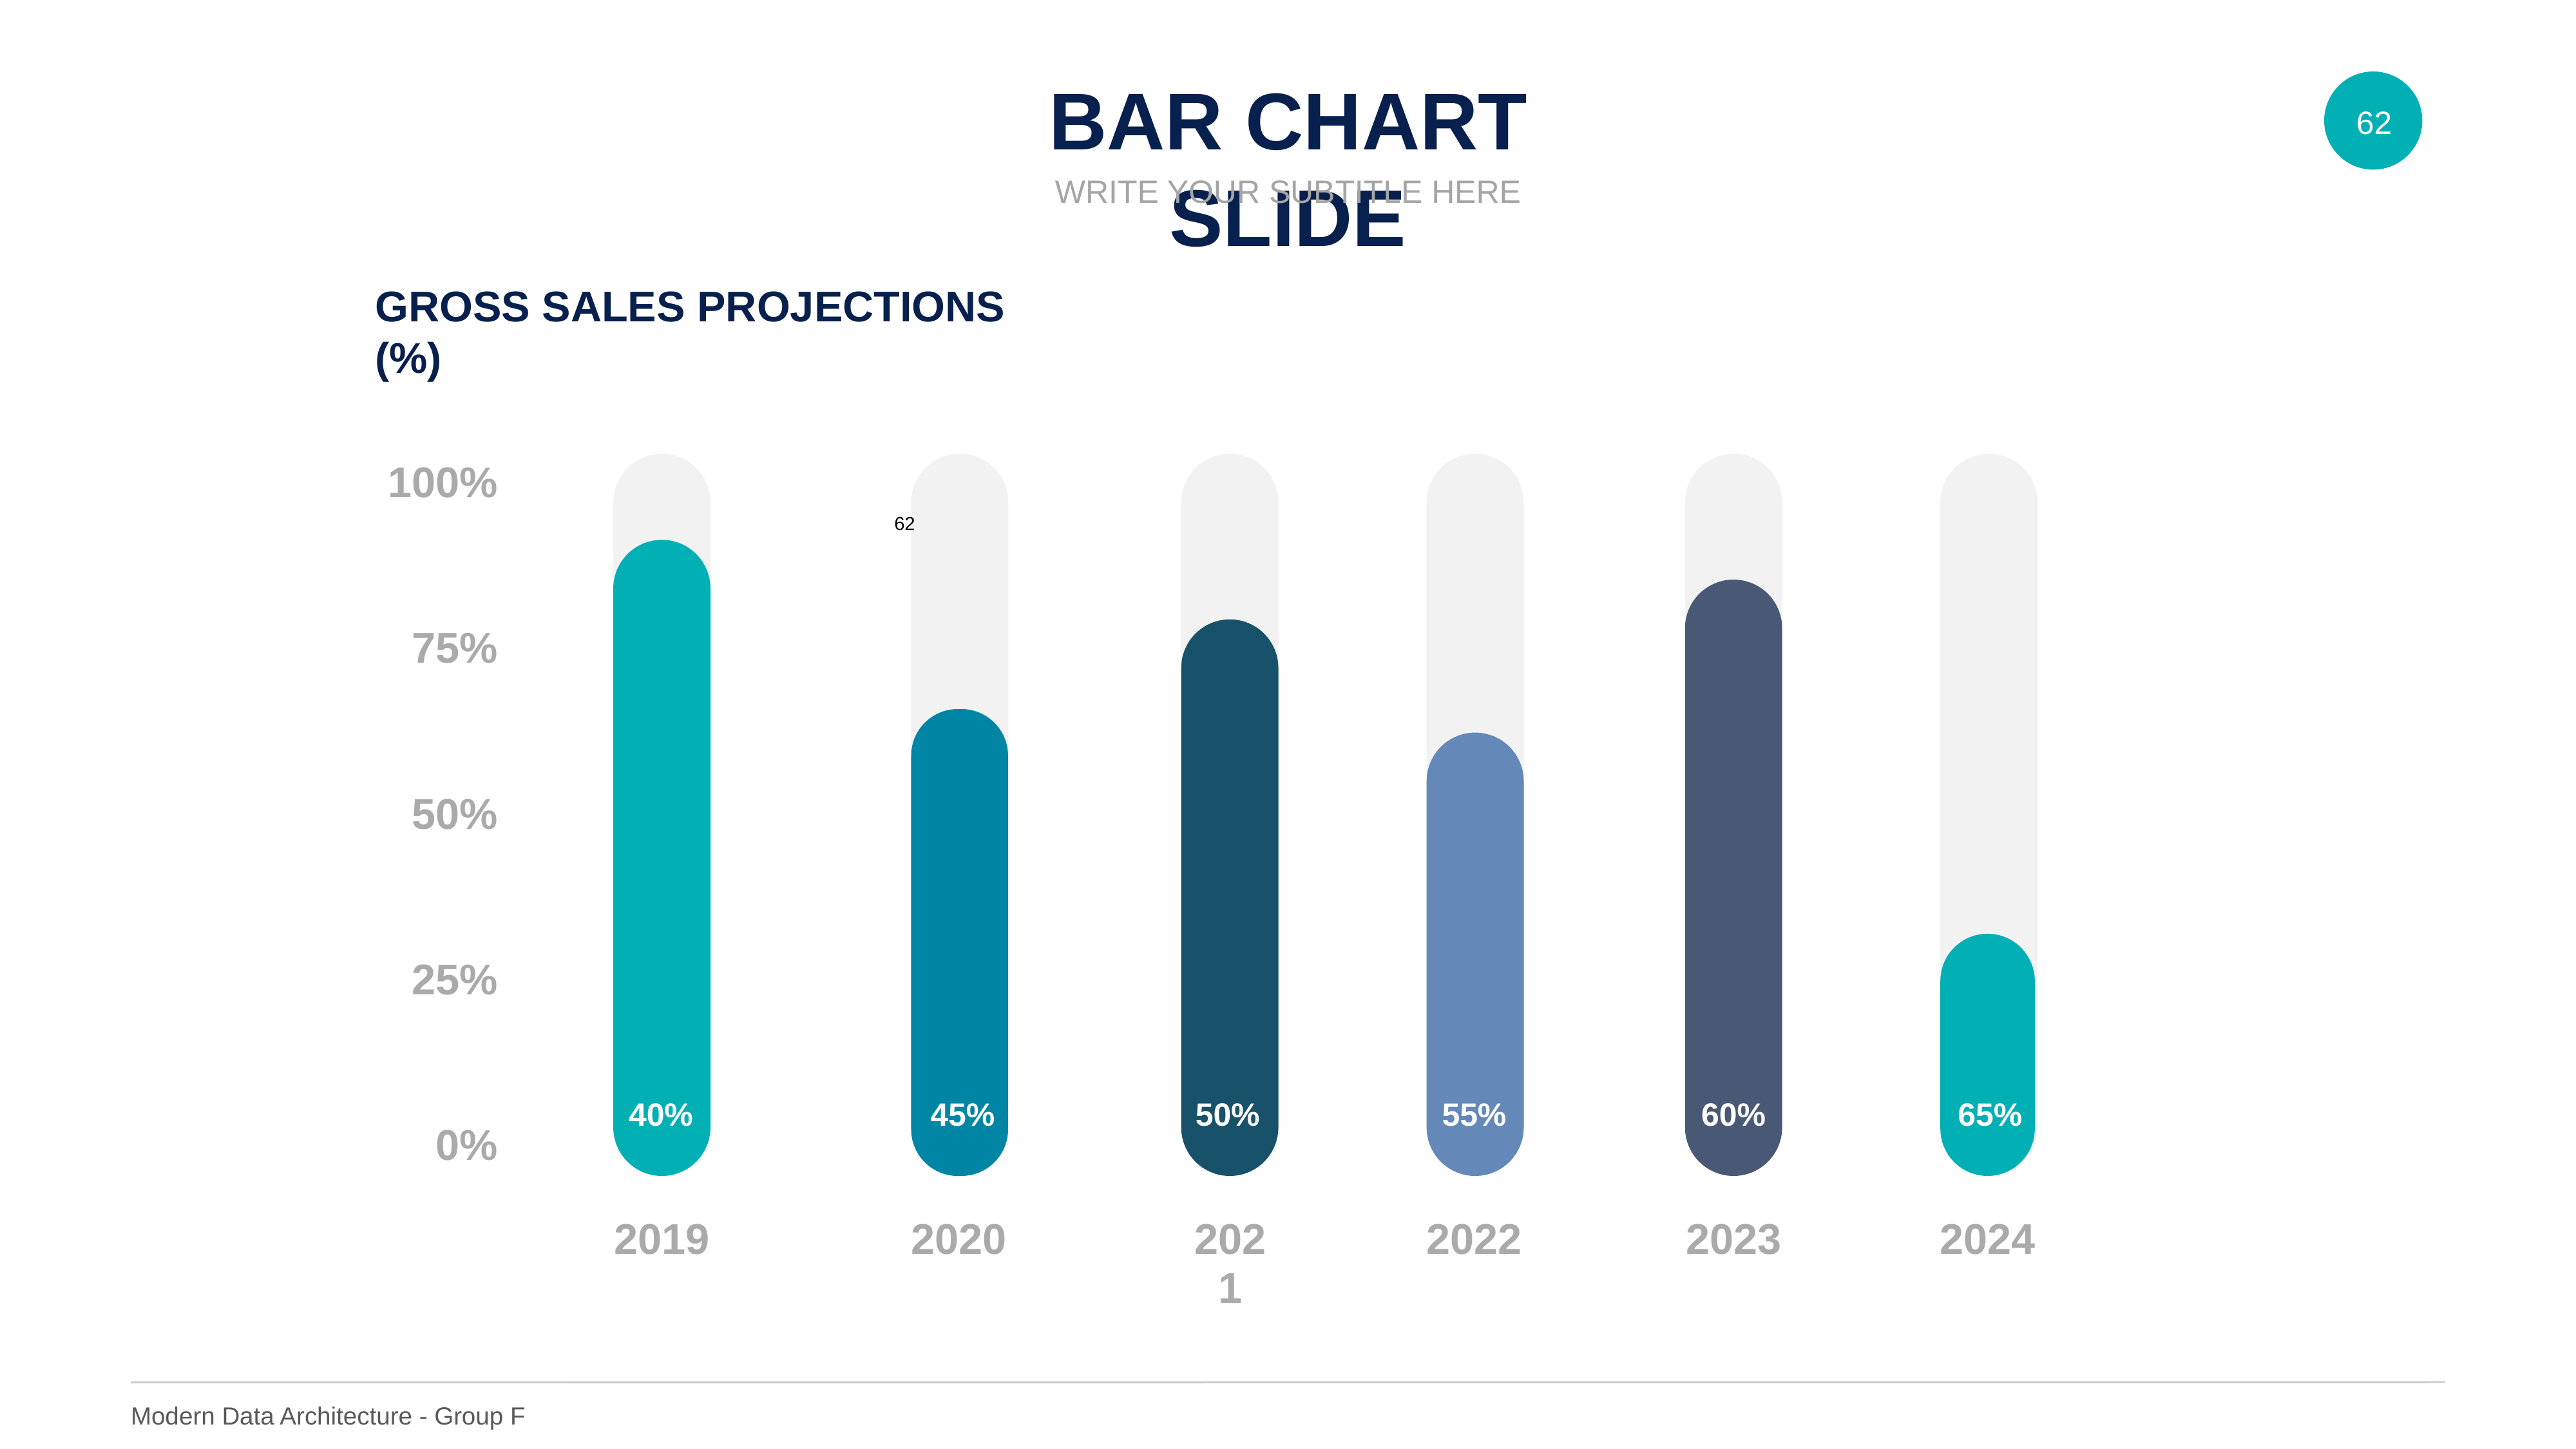

BAR CHART SLIDE
WRITE YOUR SUBTITLE HERE
GROSS SALES PROJECTIONS (%)
100%

62

75%

50%

25%
40%
45%
50%
55%
60%
65%
0%
2019
2020
2021
2022
2023
2024